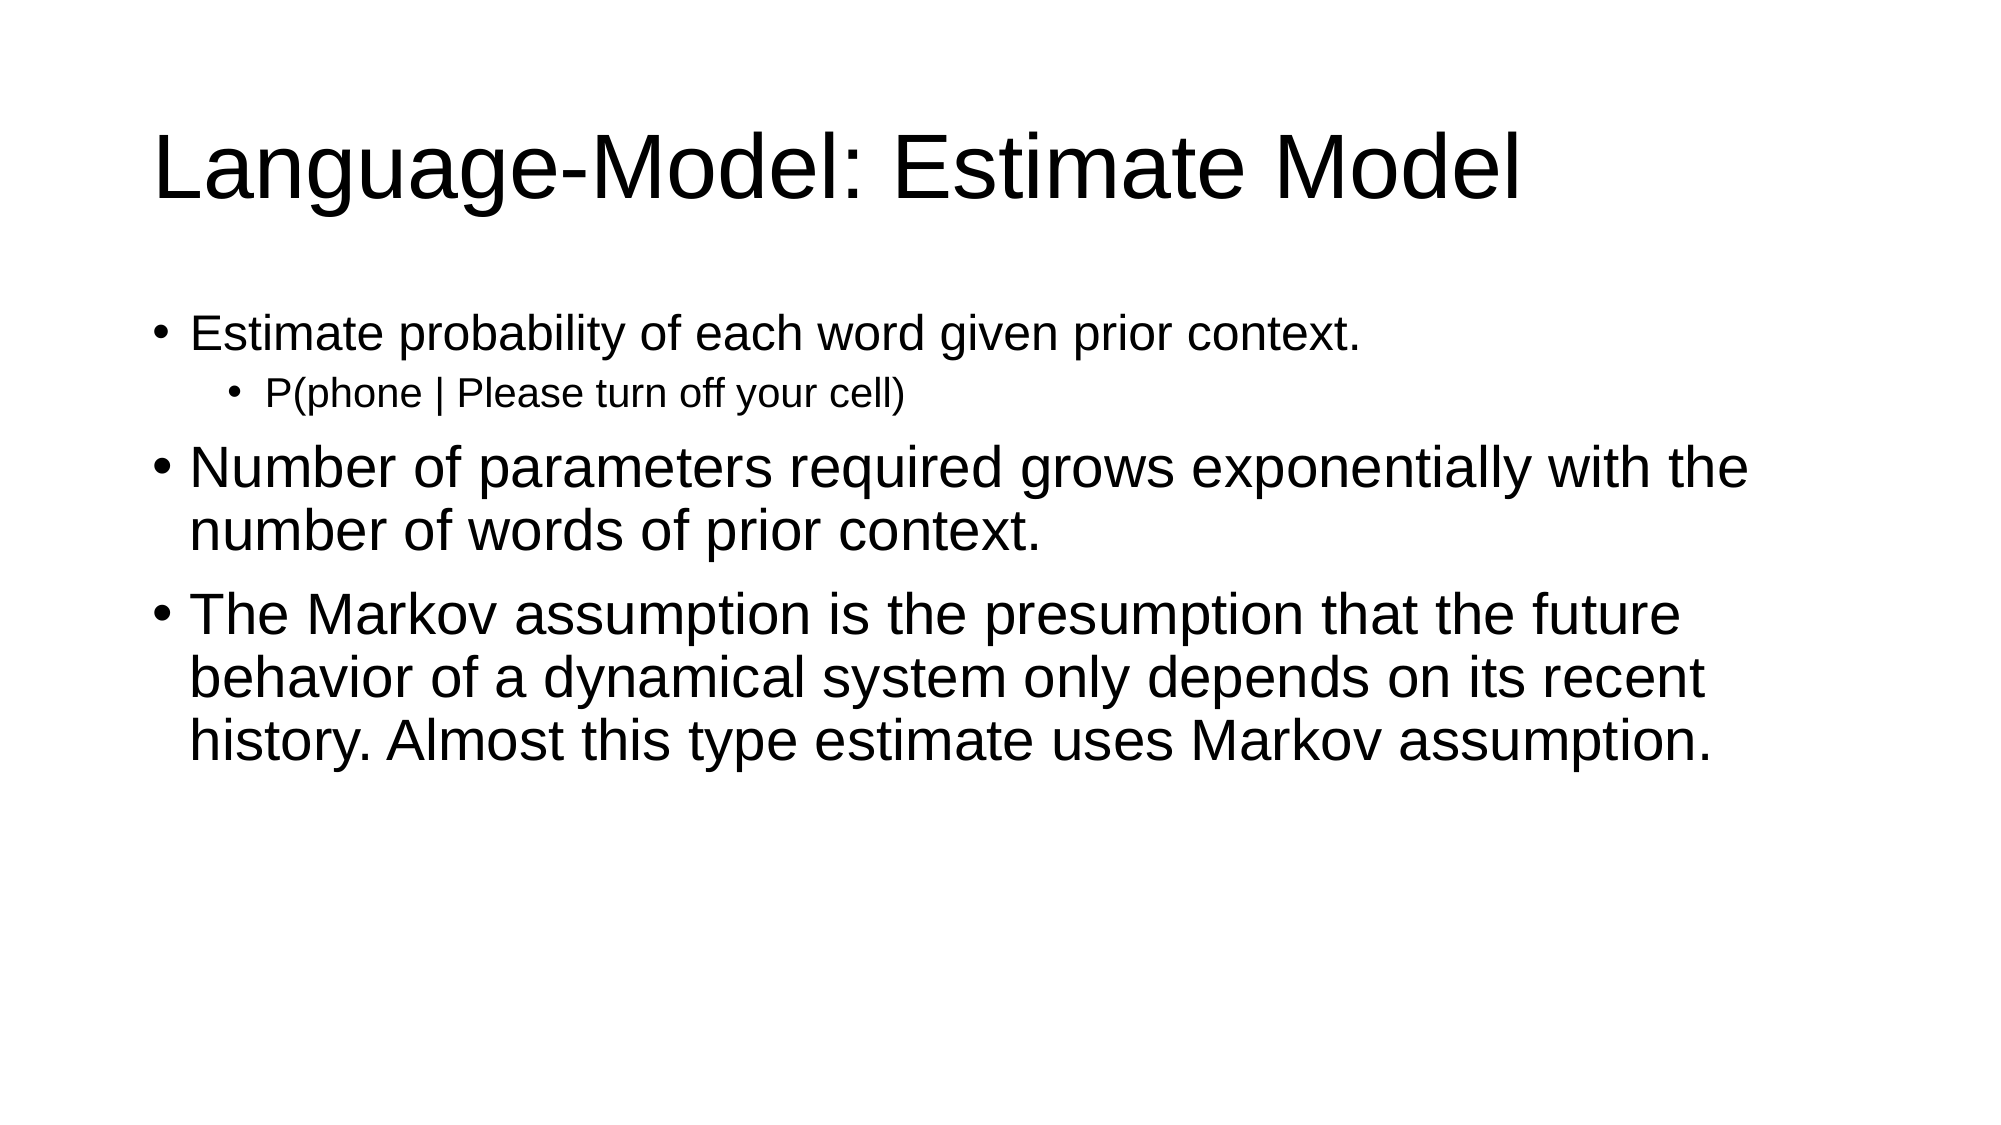

# Language-Model: Estimate Model
Estimate probability of each word given prior context.
P(phone | Please turn off your cell)
Number of parameters required grows exponentially with the number of words of prior context.
The Markov assumption is the presumption that the future behavior of a dynamical system only depends on its recent history. Almost this type estimate uses Markov assumption.